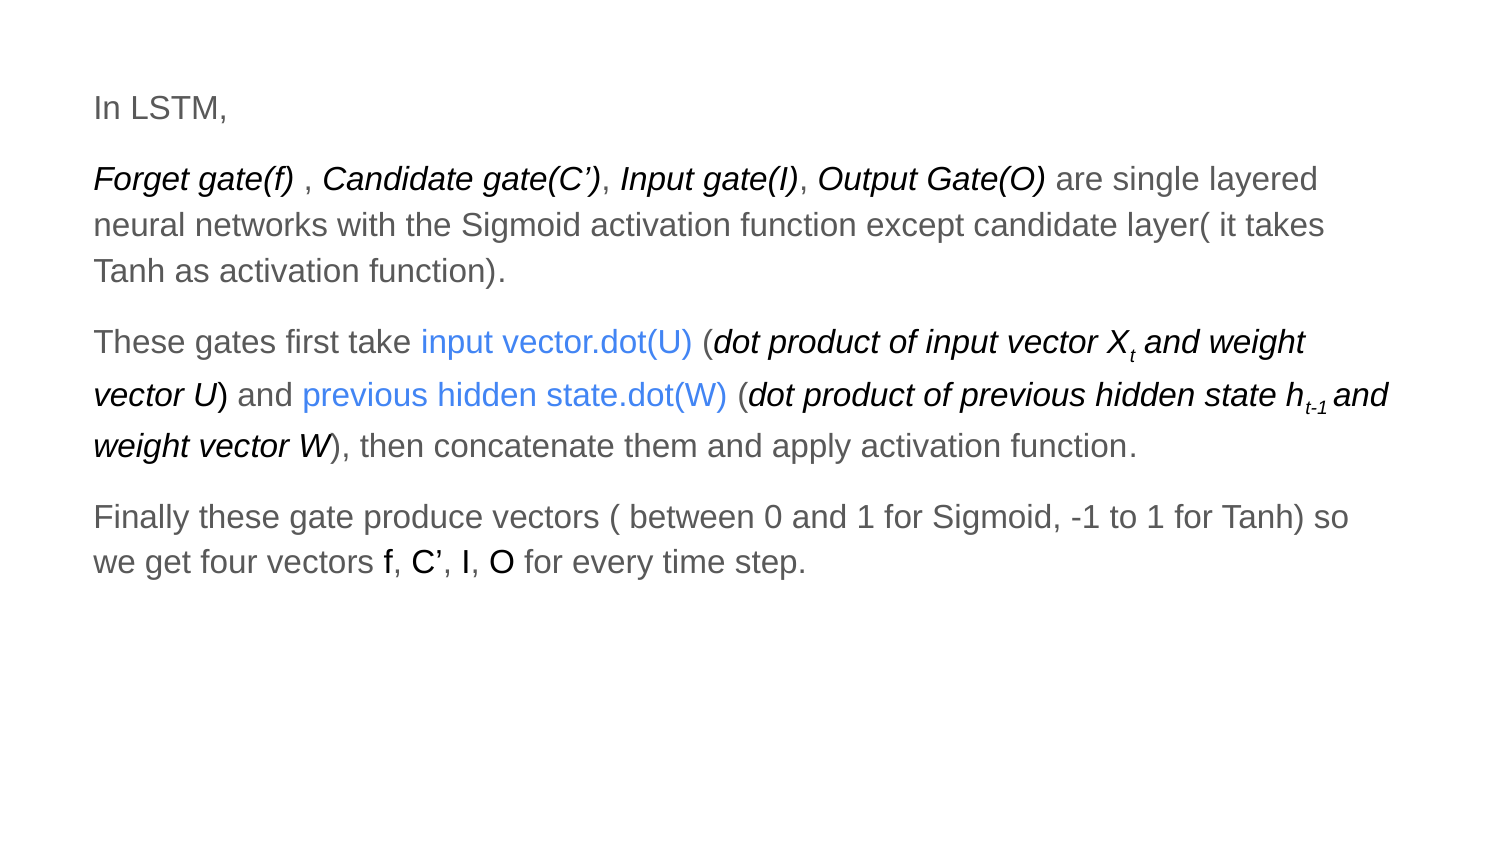

In LSTM,
Forget gate(f) , Candidate gate(C’), Input gate(I), Output Gate(O) are single layered neural networks with the Sigmoid activation function except candidate layer( it takes Tanh as activation function).
These gates first take input vector.dot(U) (dot product of input vector Xt and weight vector U) and previous hidden state.dot(W) (dot product of previous hidden state ht-1 and weight vector W), then concatenate them and apply activation function.
Finally these gate produce vectors ( between 0 and 1 for Sigmoid, -1 to 1 for Tanh) so we get four vectors f, C’, I, O for every time step.